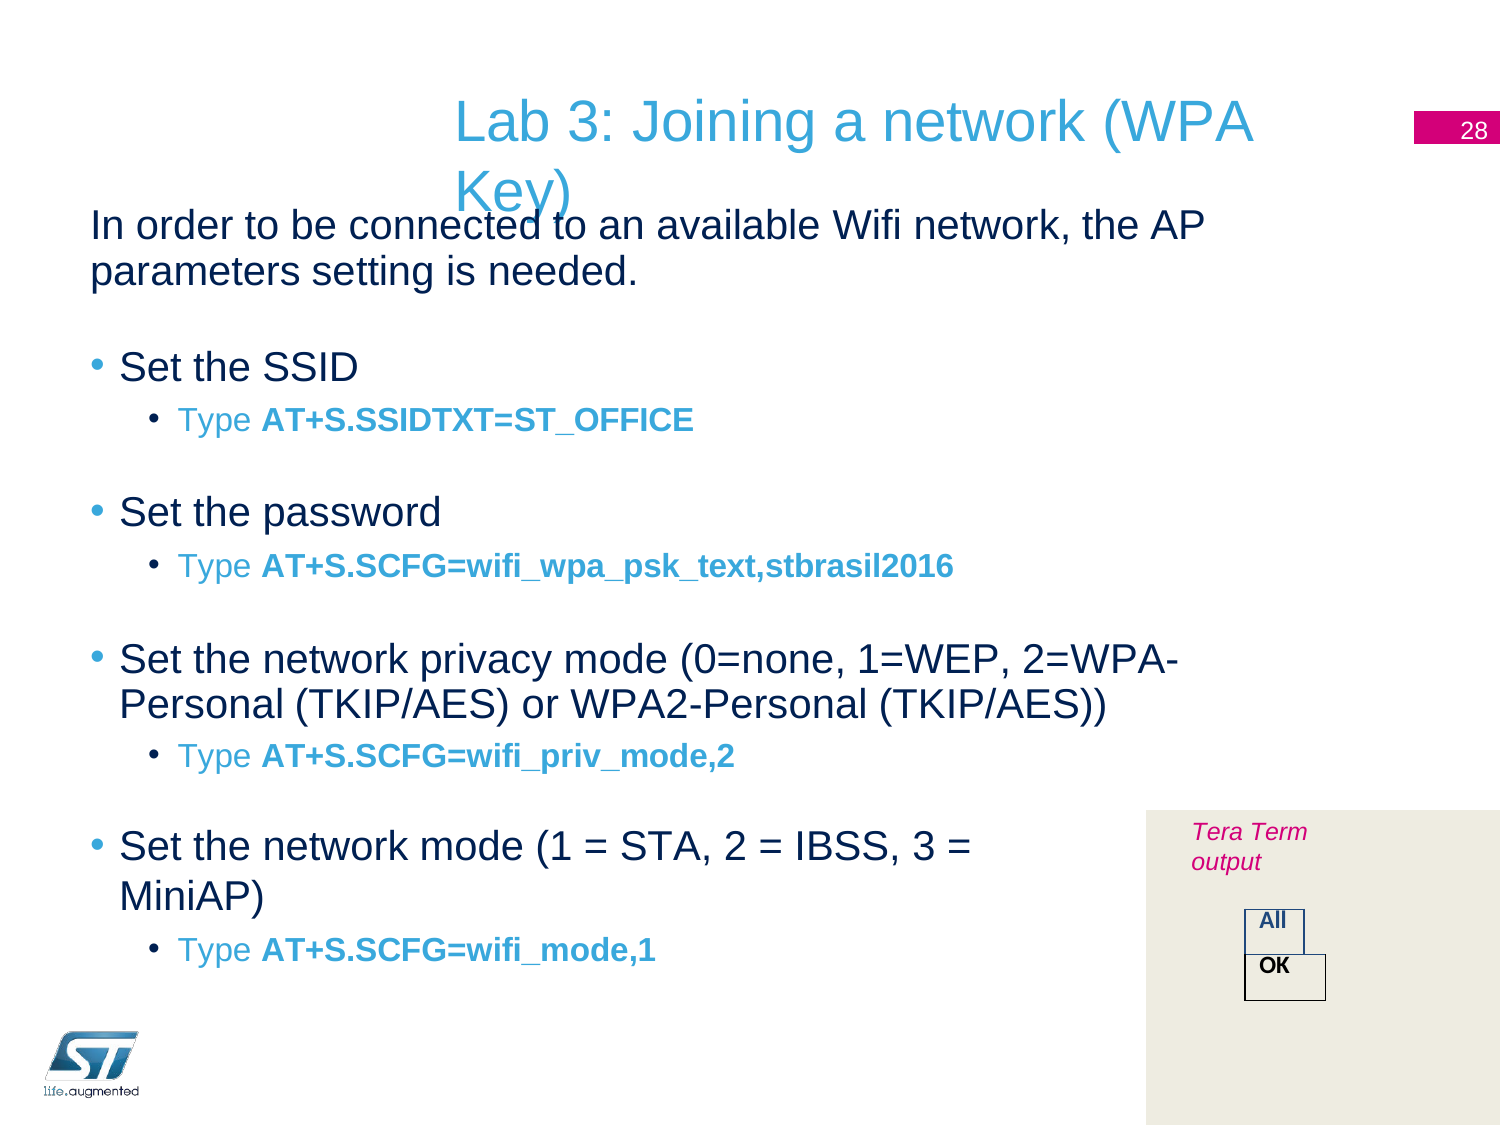

# Lab 3: Joining a network (WPA Key)

28
In order to be connected to an available Wifi network, the AP parameters setting is needed.

Set the SSID
Type AT+S.SSIDTXT=ST_OFFICE

Set the password
Type AT+S.SCFG=wifi_wpa_psk_text,stbrasil2016

Set the network privacy mode (0=none, 1=WEP, 2=WPA-Personal (TKIP/AES) or WPA2-Personal (TKIP/AES))
Type AT+S.SCFG=wifi_priv_mode,2

Tera Term output
Set the network mode (1 = STA, 2 = IBSS, 3 = MiniAP)
Type AT+S.SCFG=wifi_mode,1
| All |  |
| --- | --- |
| OK |  |